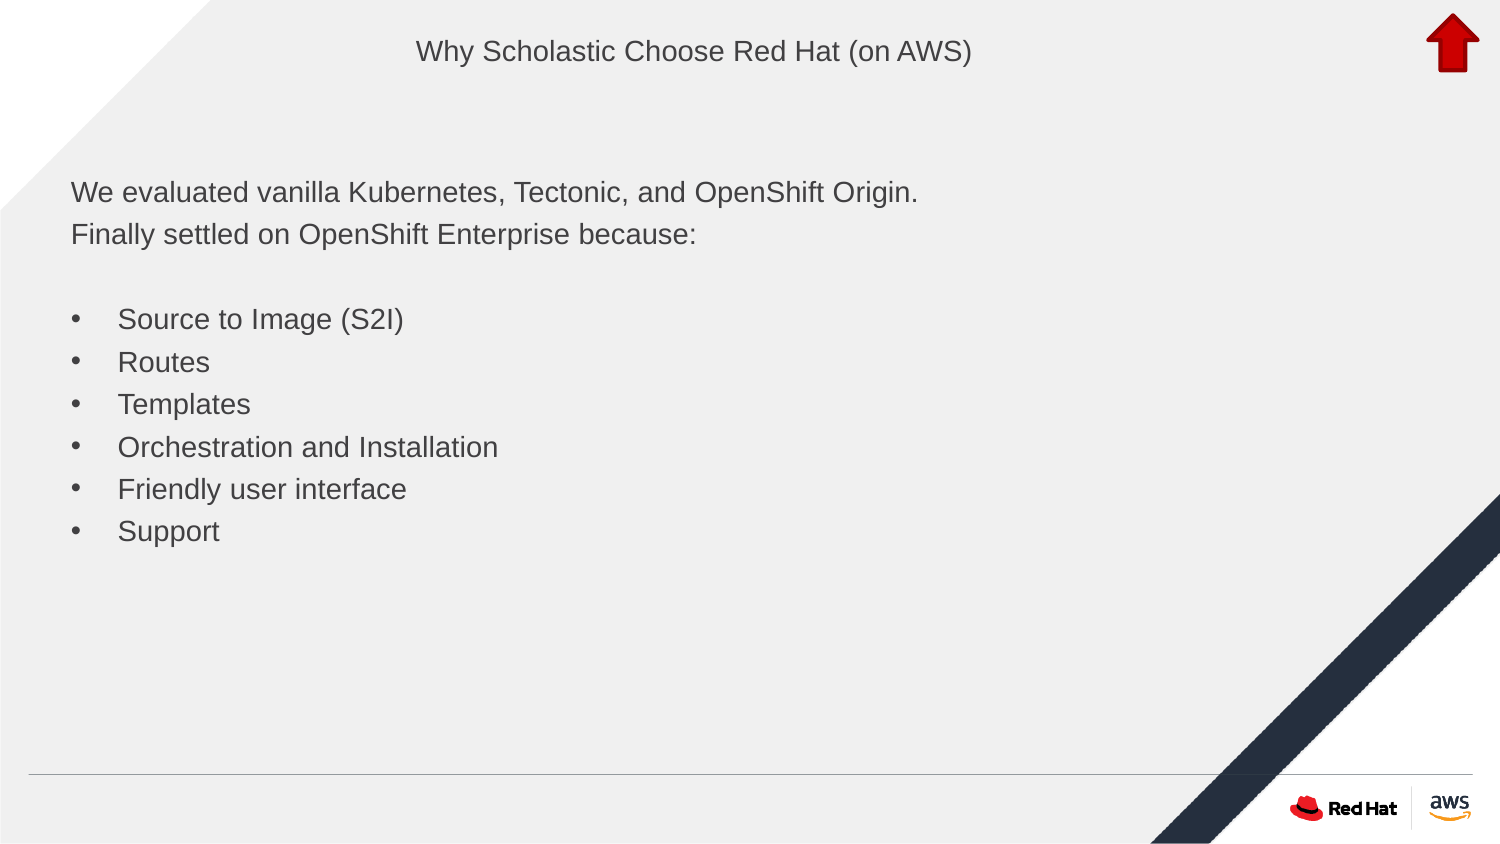

# Why Scholastic Choose Red Hat (on AWS)
We evaluated vanilla Kubernetes, Tectonic, and OpenShift Origin.
Finally settled on OpenShift Enterprise because:

Source to Image (S2I)
Routes
Templates
Orchestration and Installation
Friendly user interface
Support